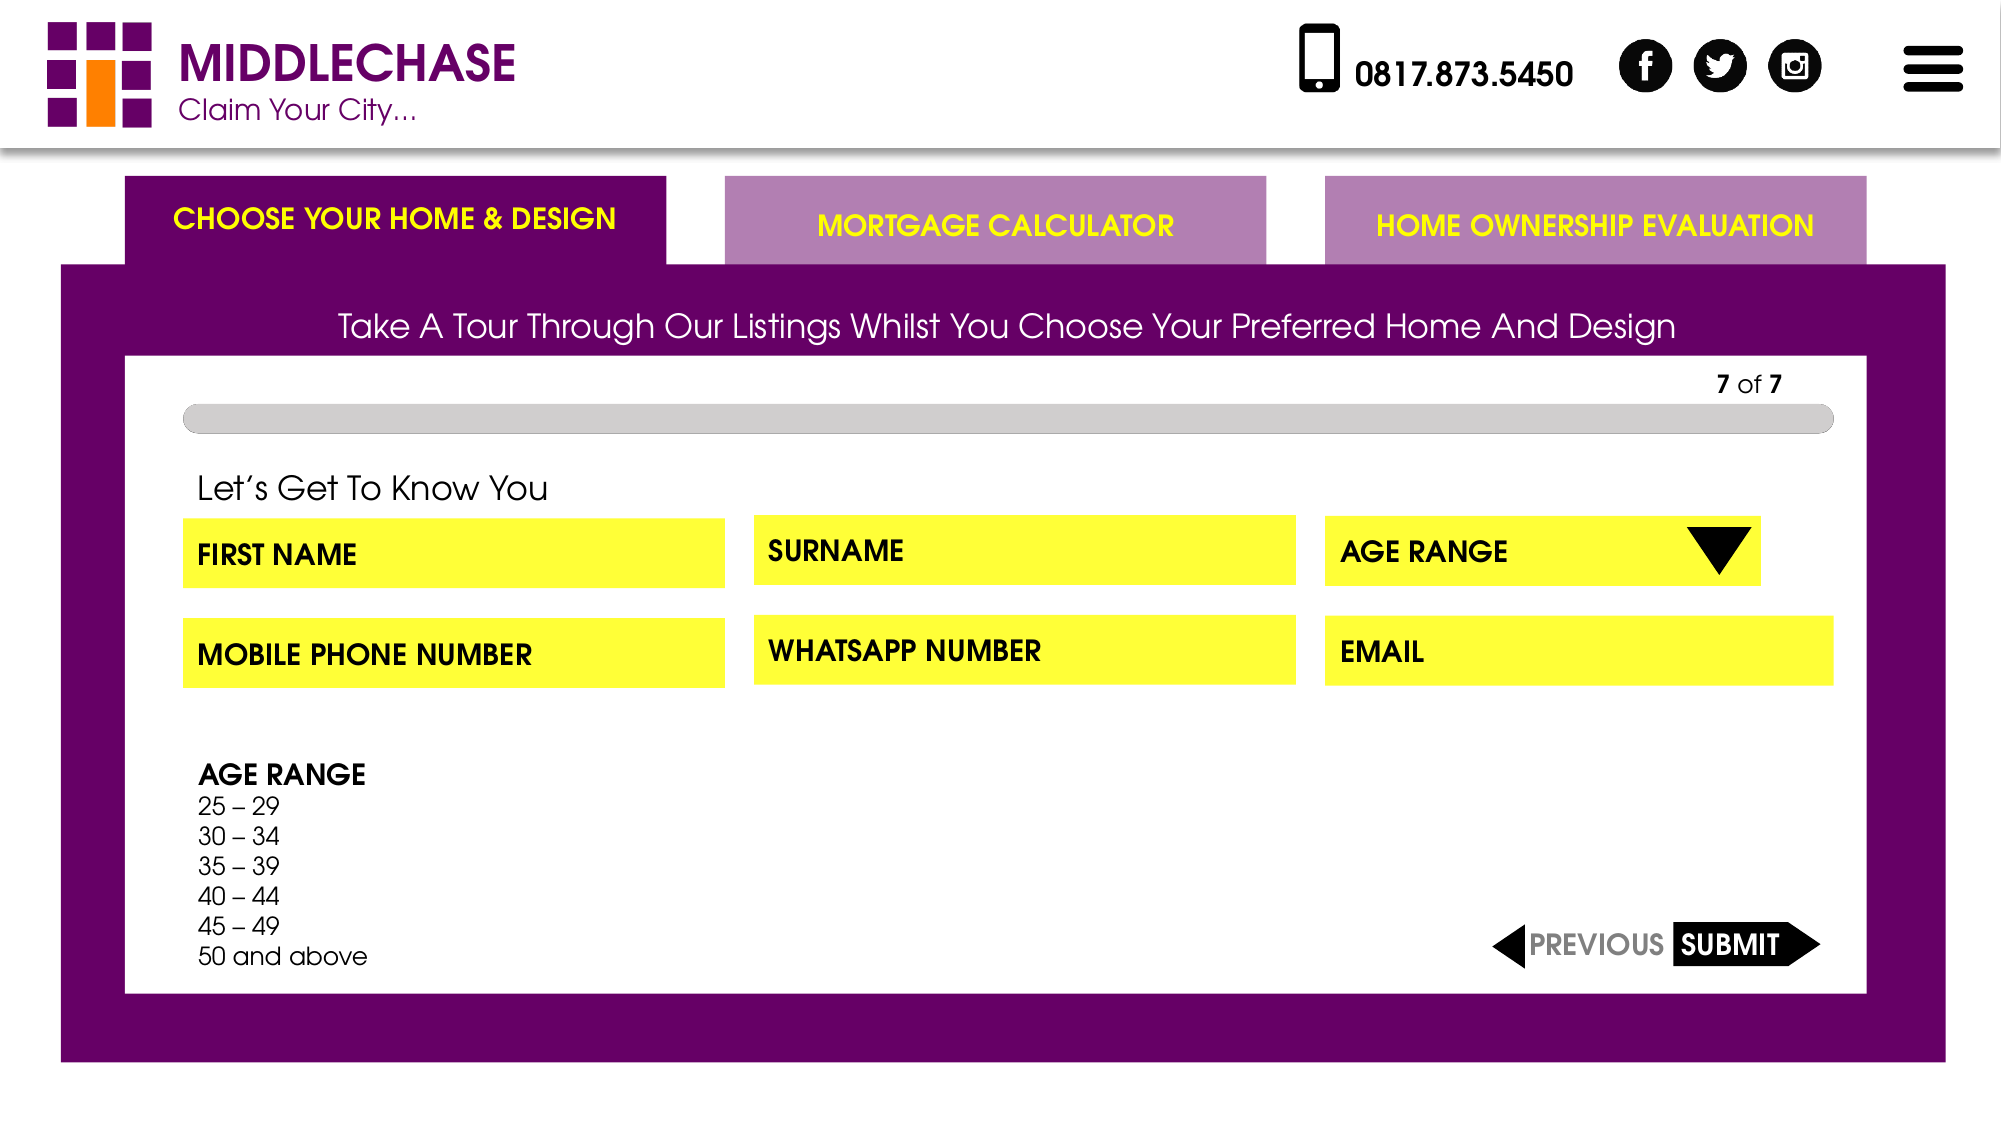

CHOOSE YOUR HOME & DESIGN
MORTGAGE CALCULATOR
HOME OWNERSHIP EVALUATION

Take A Tour Through Our Listings Whilst You Choose Your Preferred Home And Design

7 of 7

Let’s Get To Know You

SURNAME
AGE RANGE
FIRST NAME

WHATSAPP NUMBER
EMAIL
MOBILE PHONE NUMBER
AGE RANGE
25 – 29
30 – 34
35 – 39
40 – 44
45 – 49
50 and above
PREVIOUS  SUBMIT